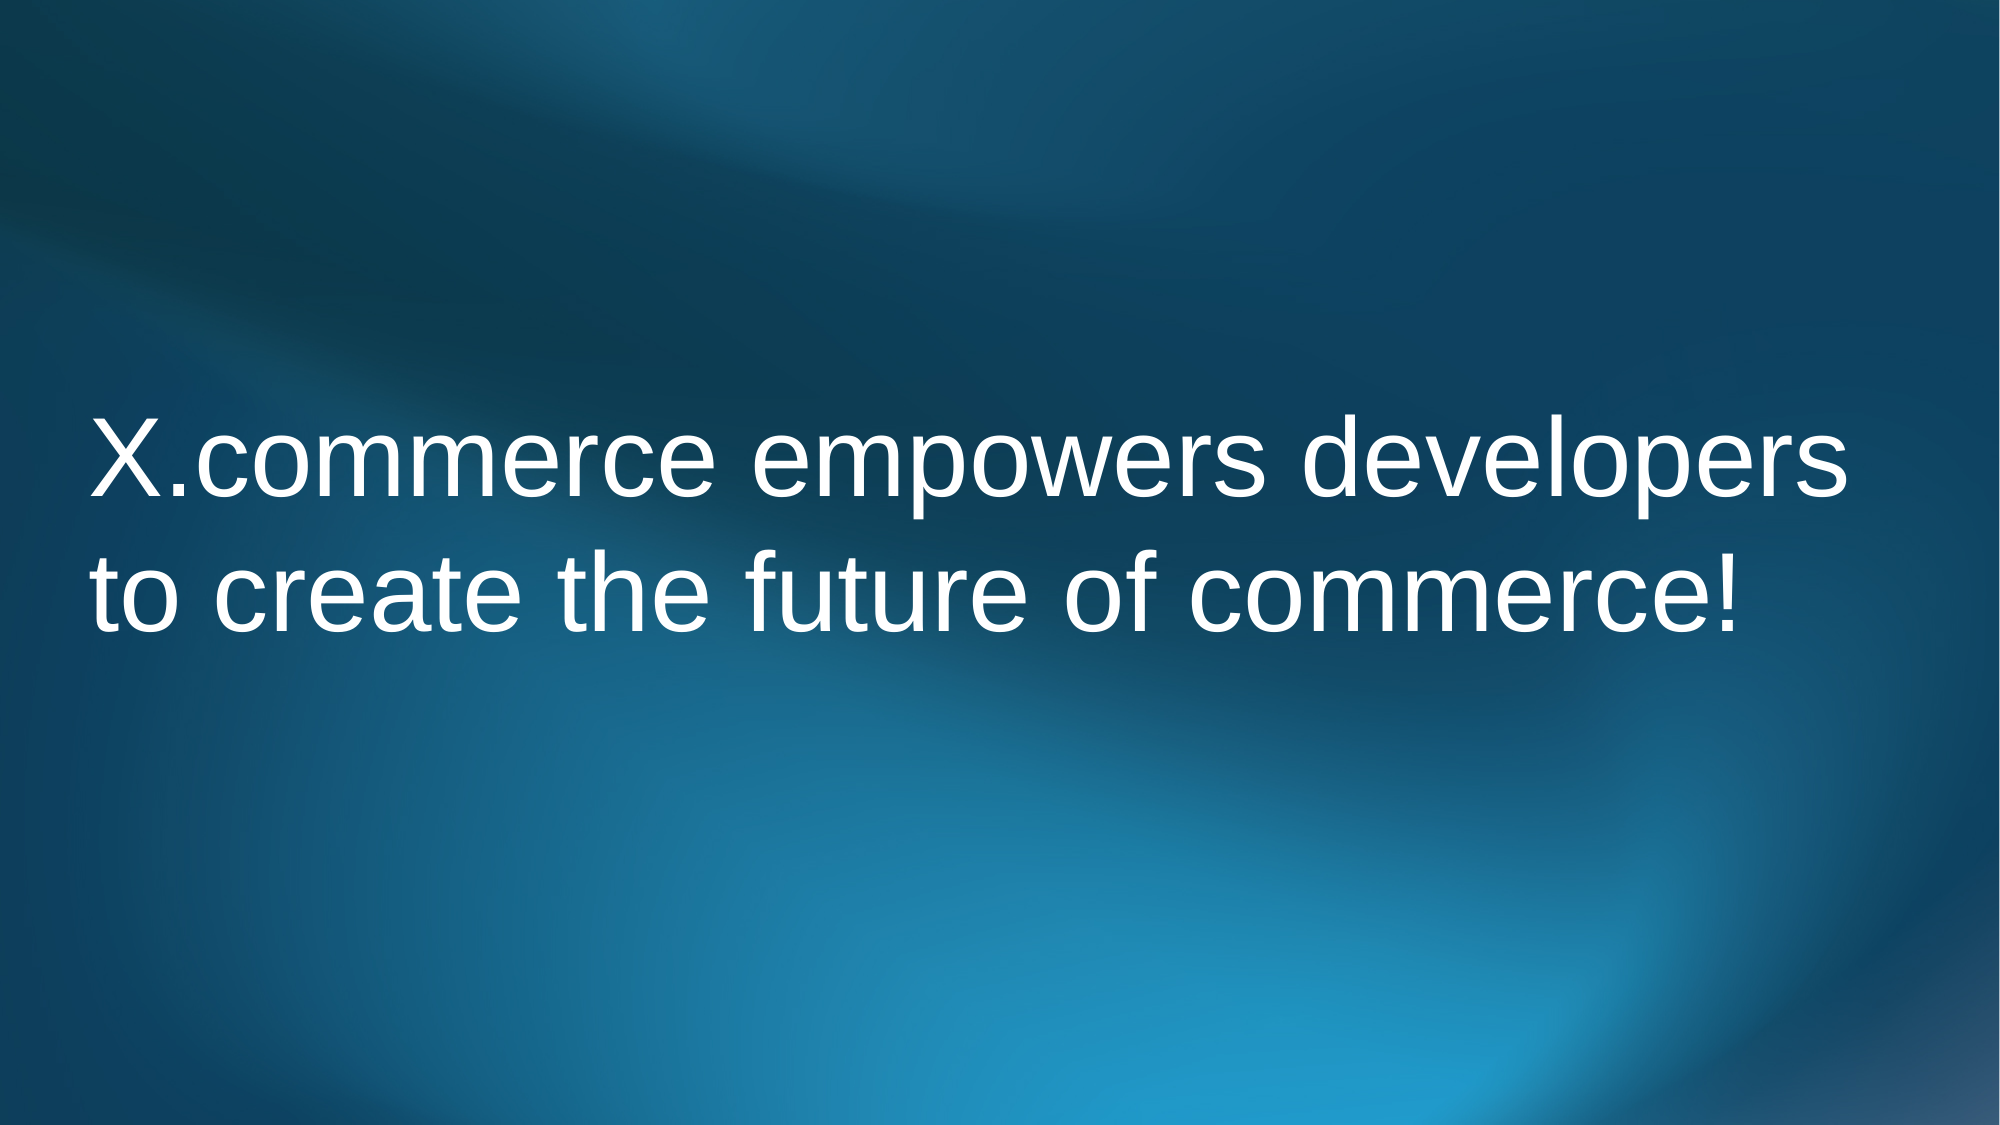

X.commerce empowers developers
to create the future of commerce!